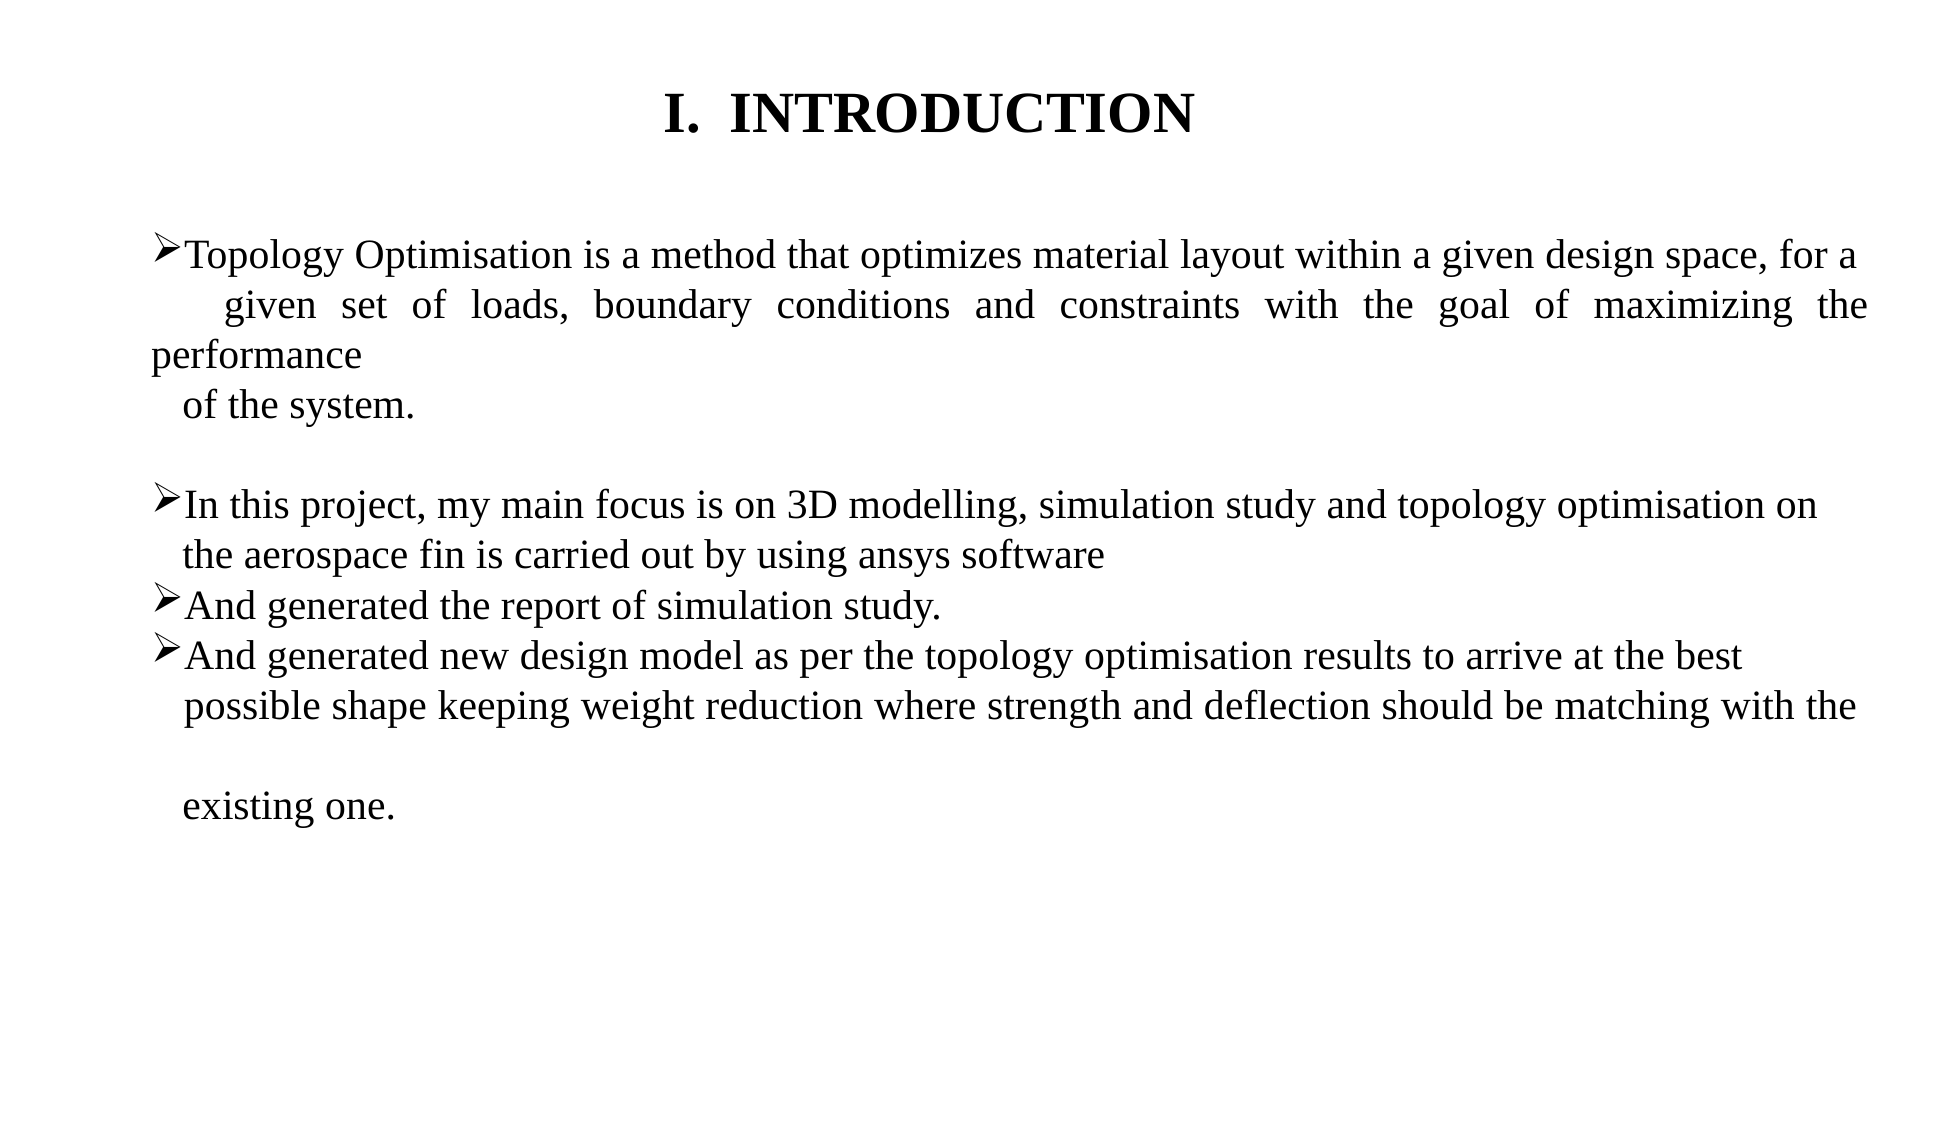

I.  INTRODUCTION
Topology Optimisation is a method that optimizes material layout within a given design space, for a
   given set of loads, boundary conditions and constraints with the goal of maximizing the performance
   of the system.

In this project, my main focus is on 3D modelling, simulation study and topology optimisation on
   the aerospace fin is carried out by using ansys software
And generated the report of simulation study.
And generated new design model as per the topology optimisation results to arrive at the best
   possible shape keeping weight reduction where strength and deflection should be matching with the
   existing one.